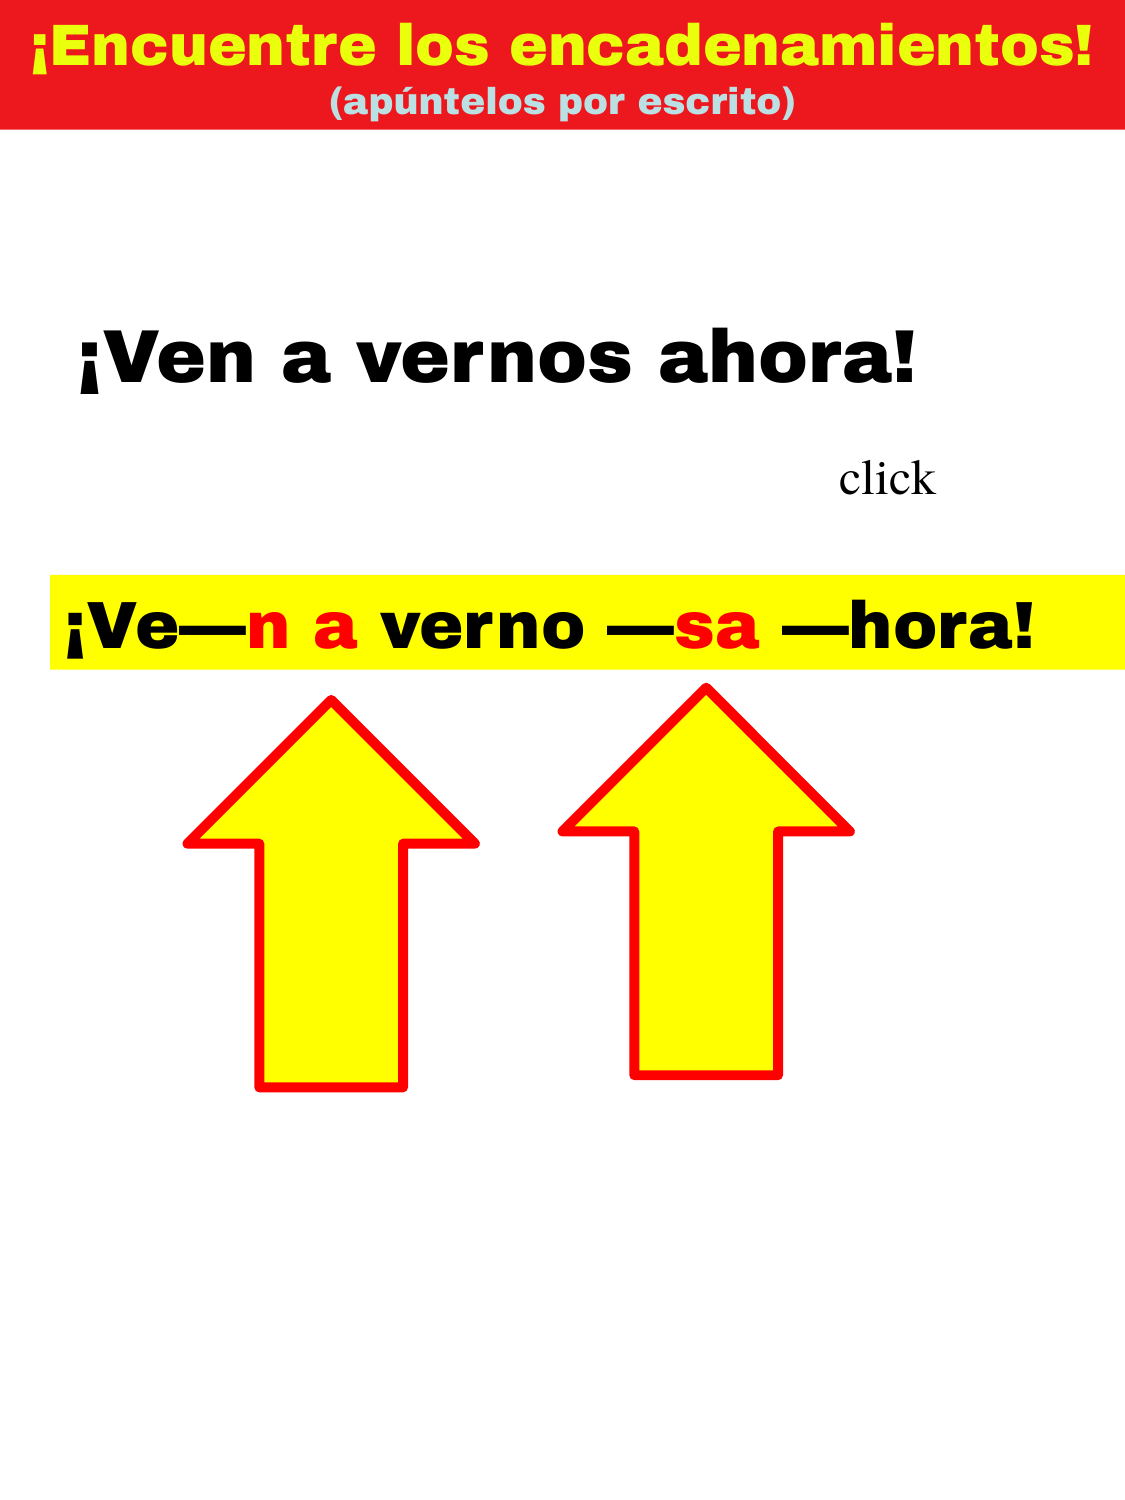

¡Encuentre los encadenamientos!
(apúntelos por escrito)
¡Ven a vernos ahora!
click
¡Ve—n a verno —sa —hora!